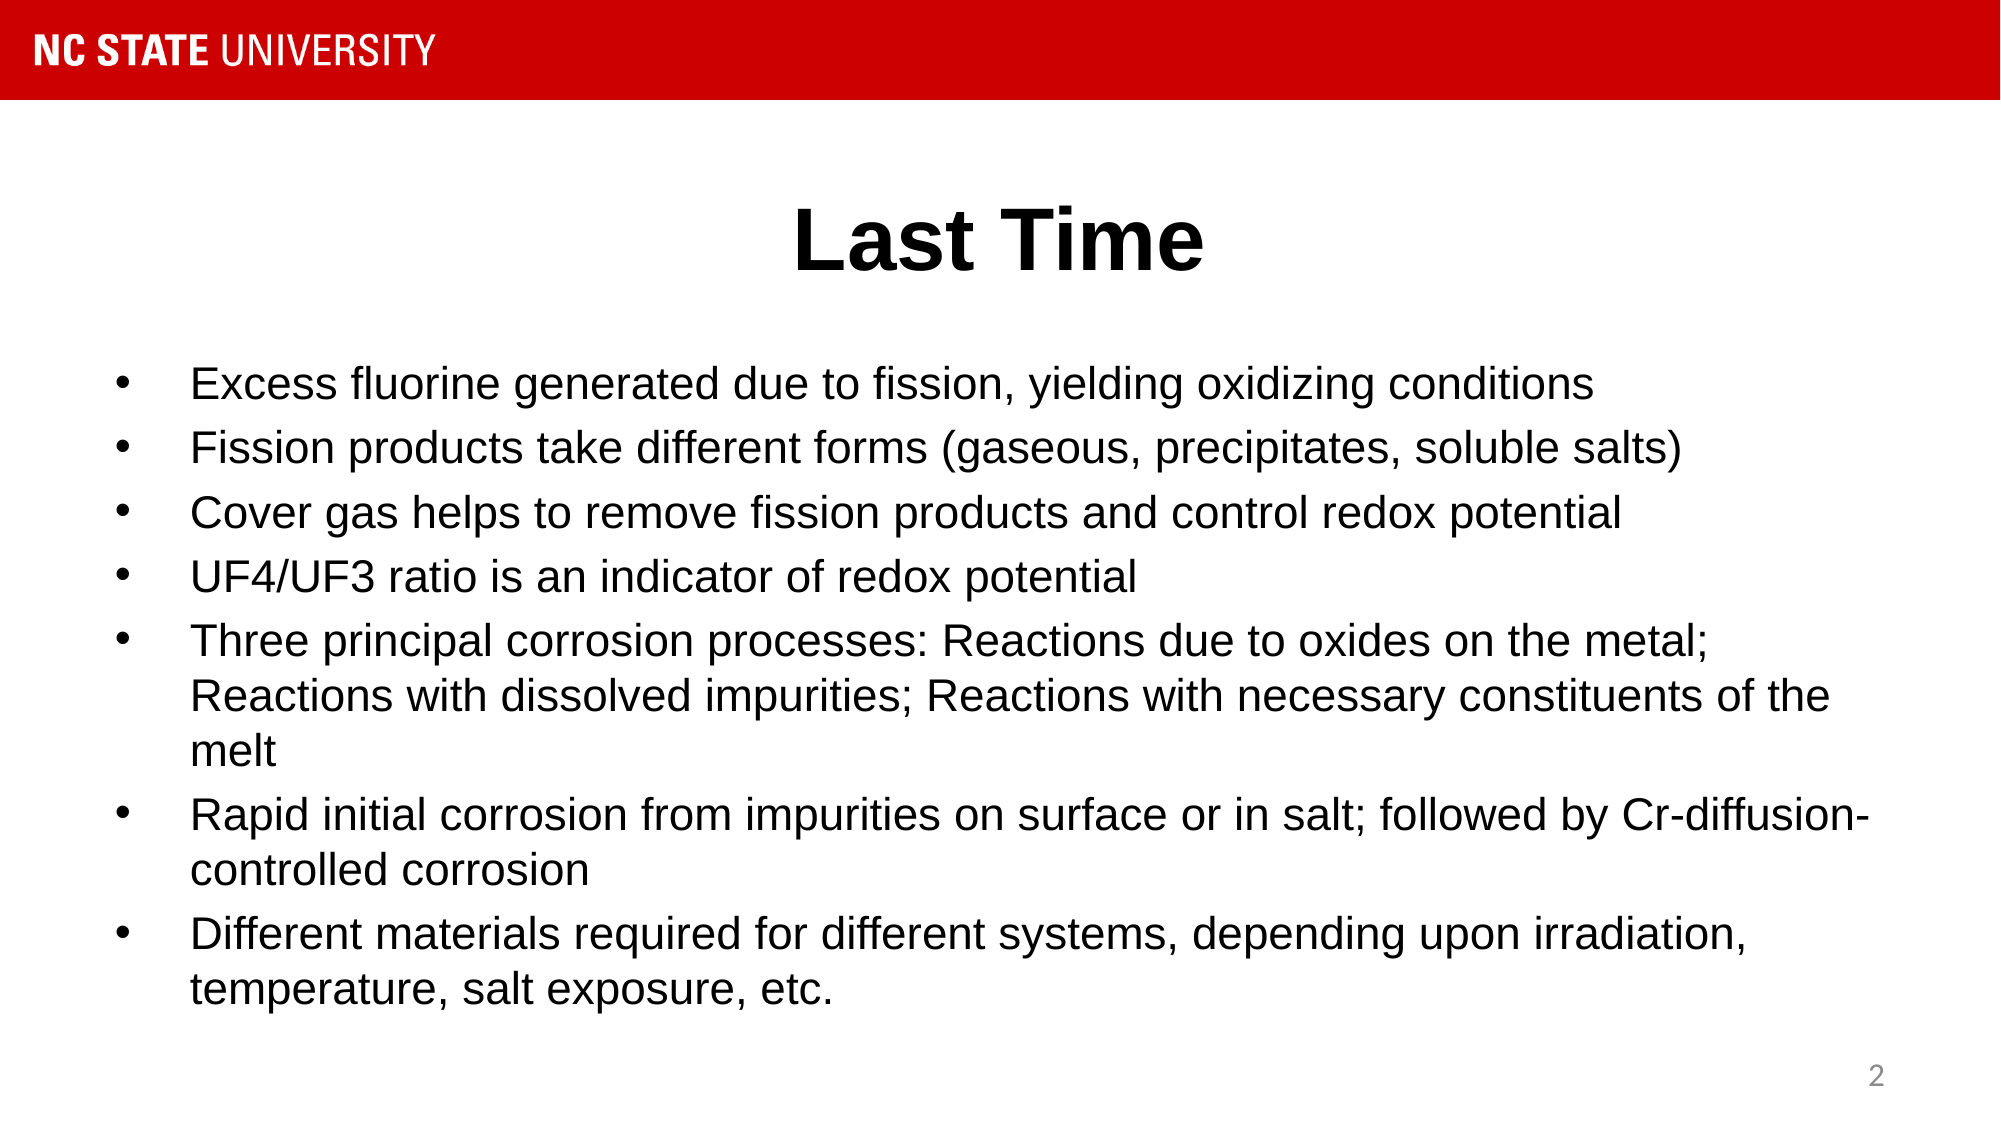

# Last Time
Excess fluorine generated due to fission, yielding oxidizing conditions
Fission products take different forms (gaseous, precipitates, soluble salts)
Cover gas helps to remove fission products and control redox potential
UF4/UF3 ratio is an indicator of redox potential
Three principal corrosion processes: Reactions due to oxides on the metal; Reactions with dissolved impurities; Reactions with necessary constituents of the melt
Rapid initial corrosion from impurities on surface or in salt; followed by Cr-diffusion-controlled corrosion
Different materials required for different systems, depending upon irradiation, temperature, salt exposure, etc.

2